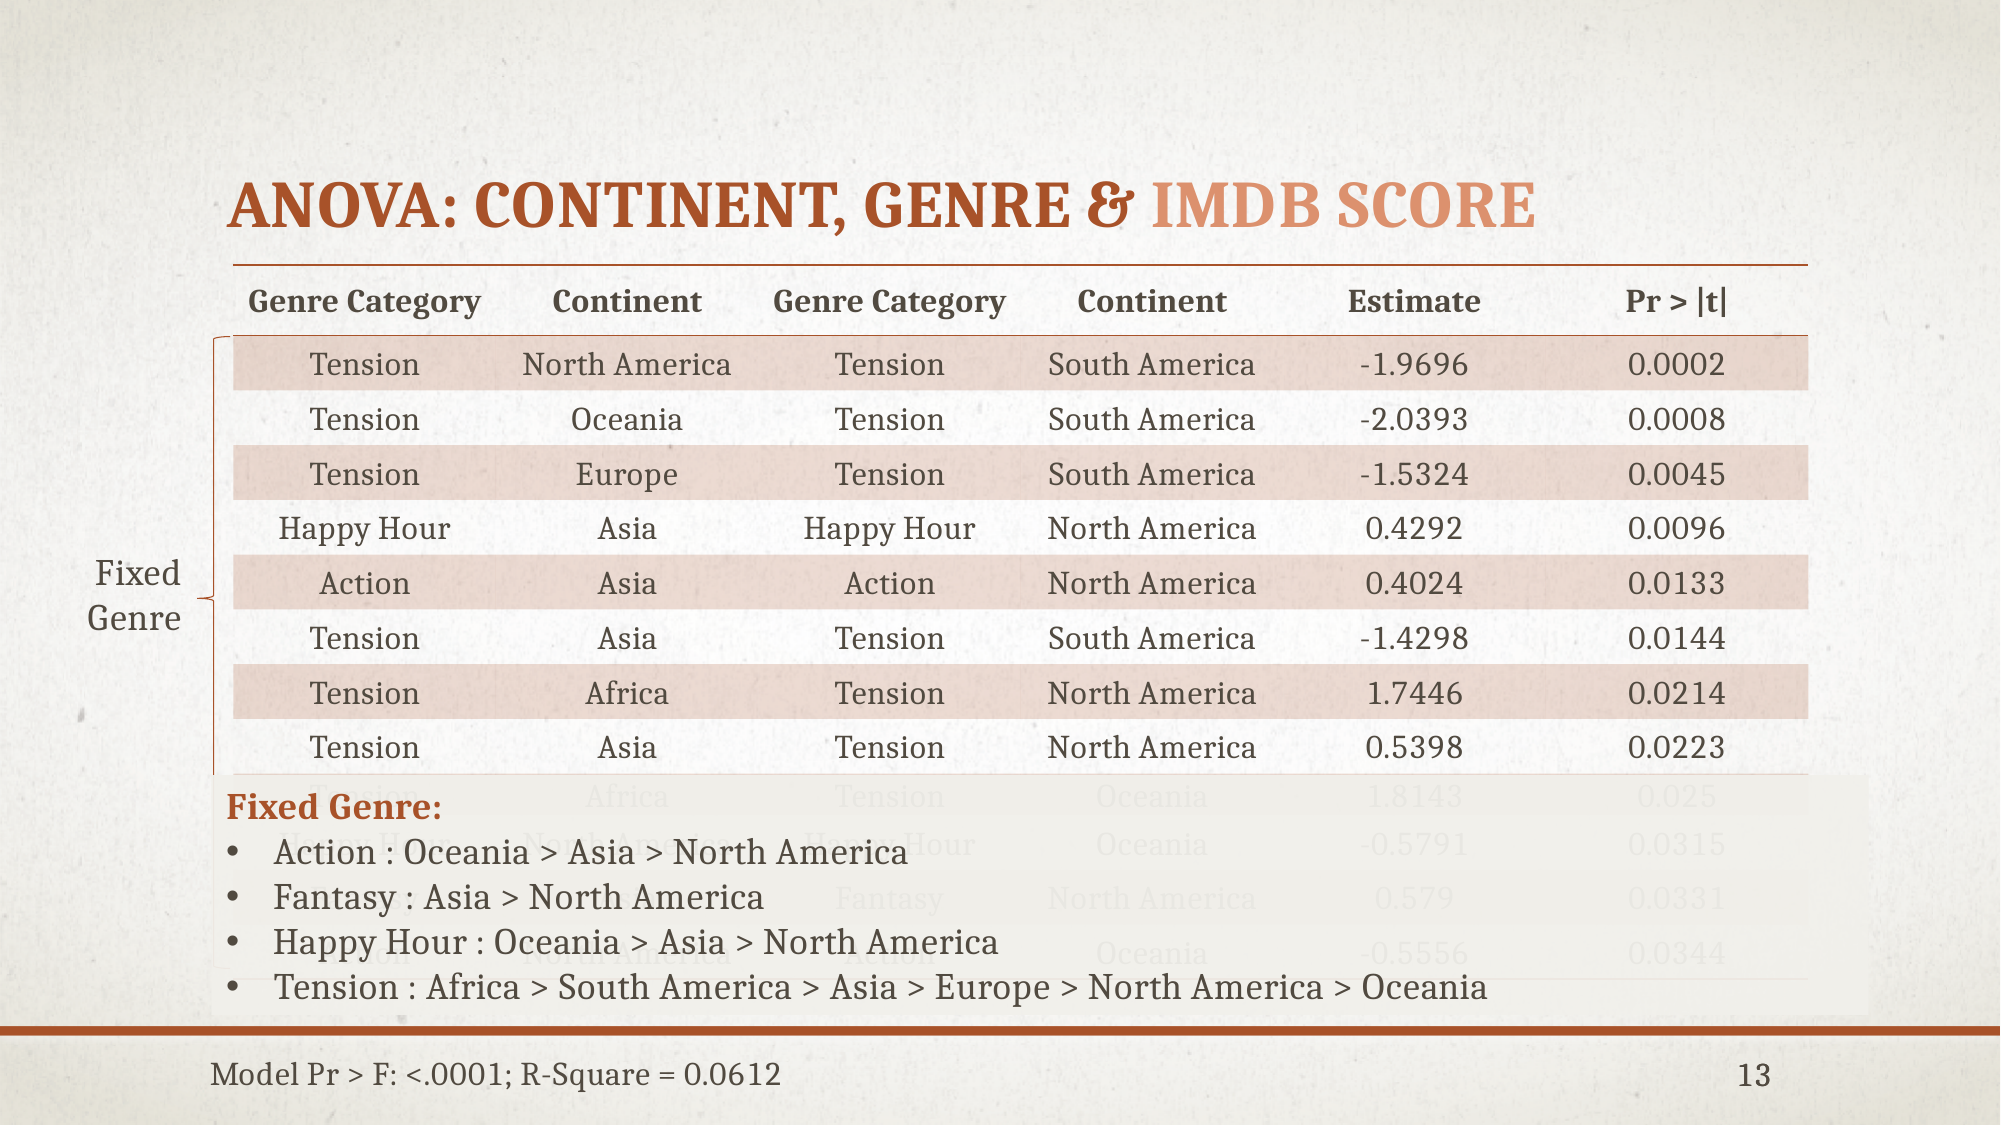

# ANOVA: Continent, Genre & IMDB Score
| Genre Category | Continent | Genre Category | Continent | Estimate | Pr > |t| |
| --- | --- | --- | --- | --- | --- |
| Tension | North America | Tension | South America | -1.9696 | 0.0002 |
| Tension | Oceania | Tension | South America | -2.0393 | 0.0008 |
| Tension | Europe | Tension | South America | -1.5324 | 0.0045 |
| Happy Hour | Asia | Happy Hour | North America | 0.4292 | 0.0096 |
| Action | Asia | Action | North America | 0.4024 | 0.0133 |
| Tension | Asia | Tension | South America | -1.4298 | 0.0144 |
| Tension | Africa | Tension | North America | 1.7446 | 0.0214 |
| Tension | Asia | Tension | North America | 0.5398 | 0.0223 |
| Tension | Africa | Tension | Oceania | 1.8143 | 0.025 |
| Happy Hour | North America | Happy Hour | Oceania | -0.5791 | 0.0315 |
| Fantasy | Asia | Fantasy | North America | 0.579 | 0.0331 |
| Action | North America | Action | Oceania | -0.5556 | 0.0344 |

Fixed Genre
Fixed Genre:
Action : Oceania > Asia > North America
Fantasy : Asia > North America
Happy Hour : Oceania > Asia > North America
Tension : Africa > South America > Asia > Europe > North America > Oceania
Model Pr > F: <.0001; R-Square = 0.0612
13
13